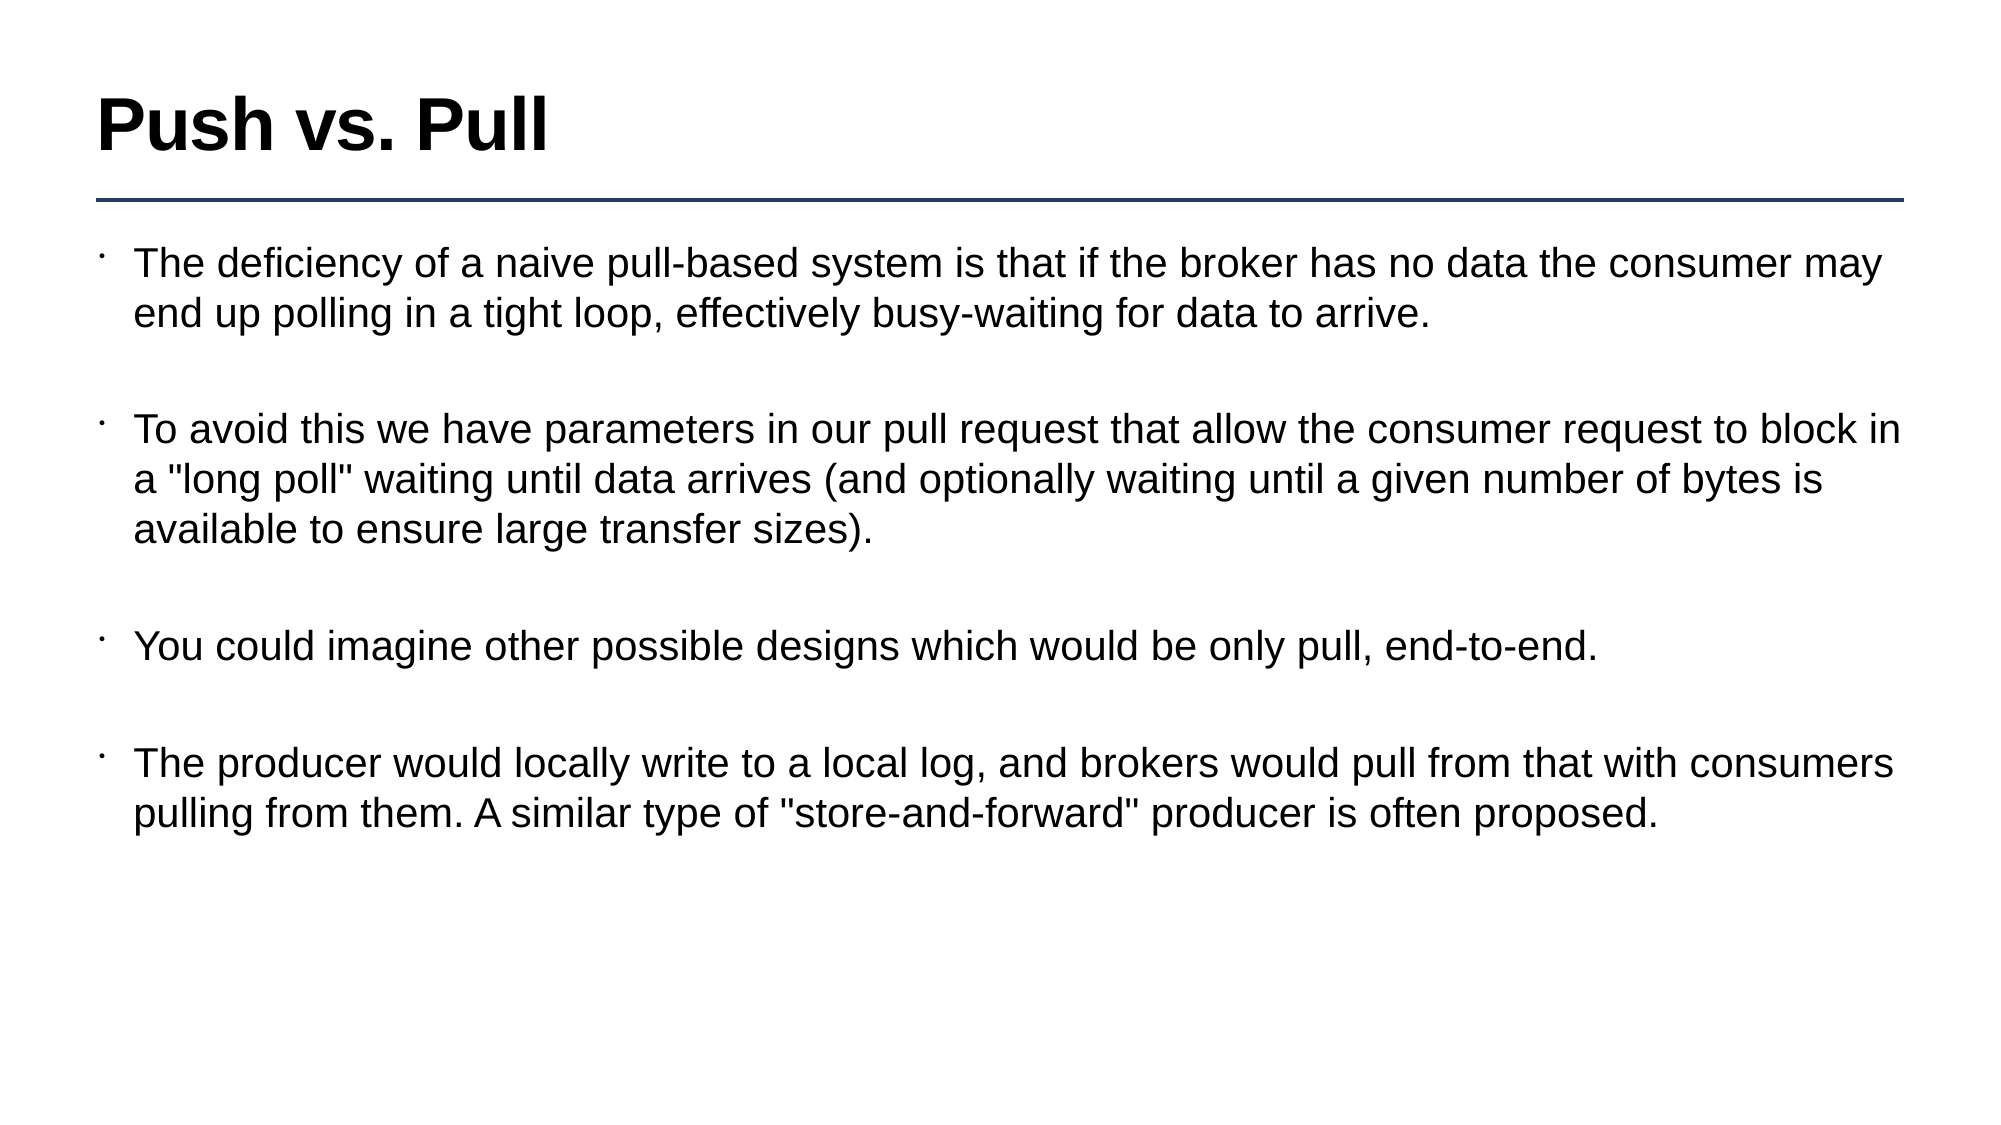

# Push vs. Pull
The deficiency of a naive pull-based system is that if the broker has no data the consumer may end up polling in a tight loop, effectively busy-waiting for data to arrive.

To avoid this we have parameters in our pull request that allow the consumer request to block in a "long poll" waiting until data arrives (and optionally waiting until a given number of bytes is available to ensure large transfer sizes).

You could imagine other possible designs which would be only pull, end-to-end.

The producer would locally write to a local log, and brokers would pull from that with consumers pulling from them. A similar type of "store-and-forward" producer is often proposed.